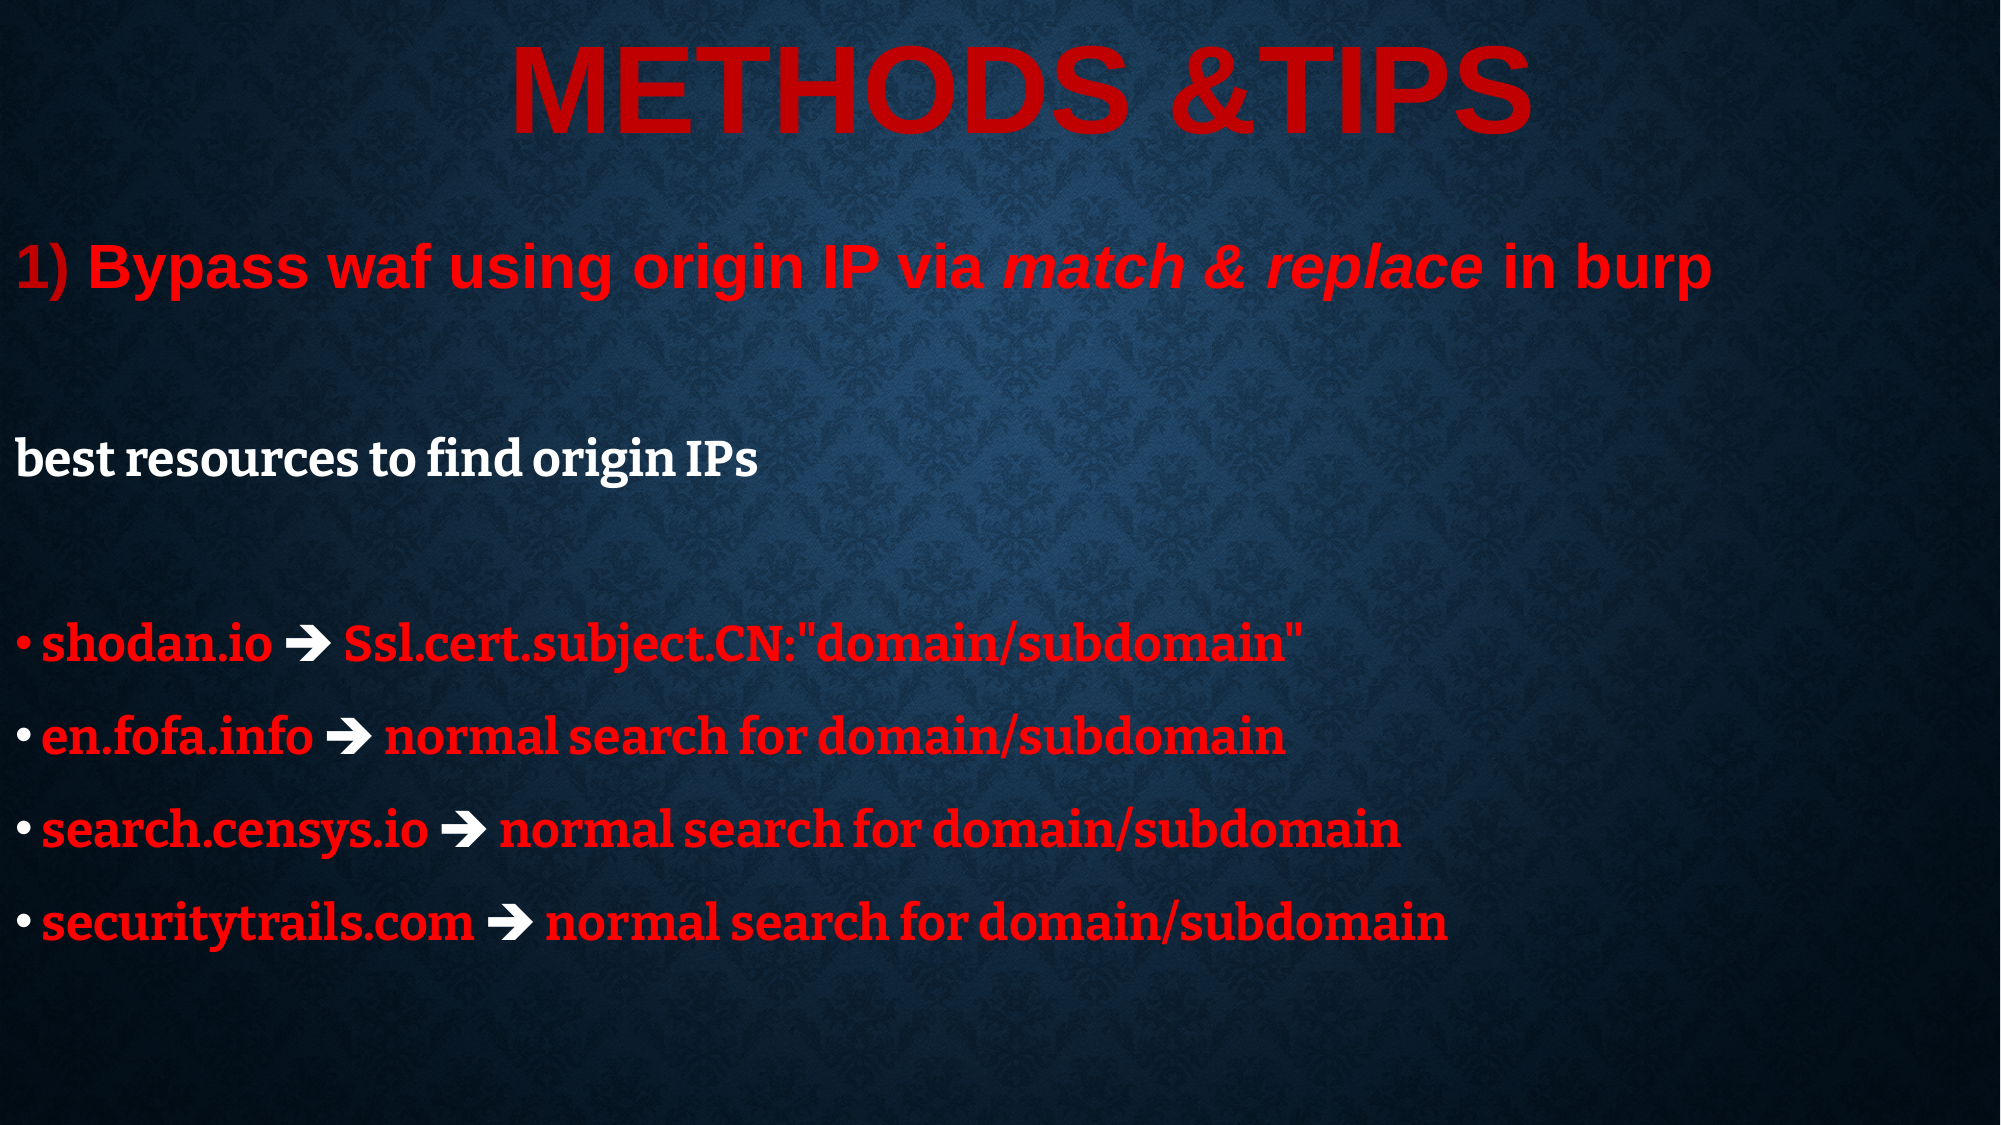

# METHODS &TIPS

1) Bypass waf using origin IP via match & replace in burp

best resources to find origin IPs

 shodan.io 🡺 Ssl.cert.subject.CN:"domain/subdomain"
 en.fofa.info 🡺 normal search for domain/subdomain
 search.censys.io 🡺 normal search for domain/subdomain
 securitytrails.com 🡺 normal search for domain/subdomain